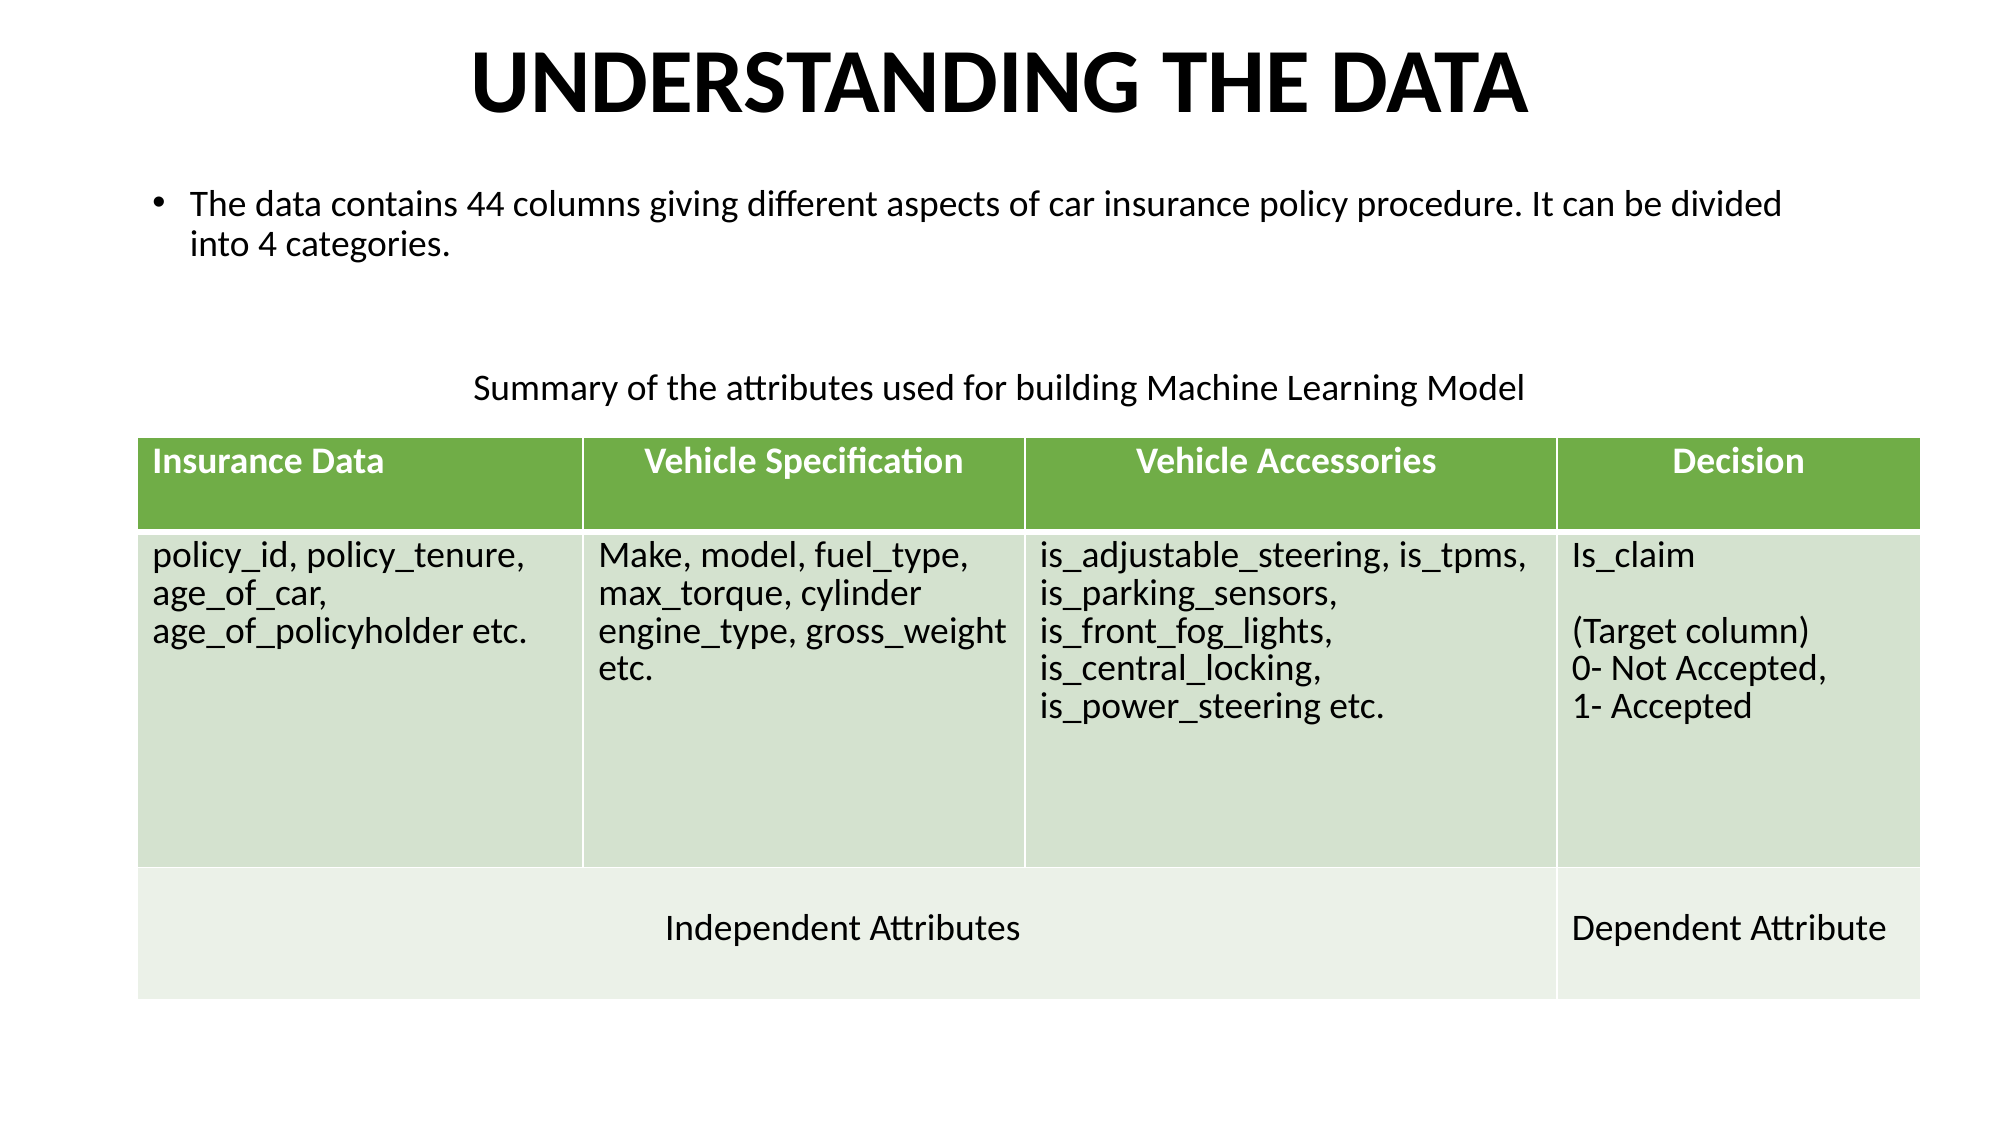

# UNDERSTANDING THE DATA
The data contains 44 columns giving different aspects of car insurance policy procedure. It can be divided into 4 categories.

Summary of the attributes used for building Machine Learning Model
| Insurance Data | Vehicle Specification | Vehicle Accessories | Decision |
| --- | --- | --- | --- |
| policy\_id, policy\_tenure, age\_of\_car, age\_of\_policyholder etc. | Make, model, fuel\_type, max\_torque, cylinder engine\_type, gross\_weight etc. | is\_adjustable\_steering, is\_tpms, is\_parking\_sensors, is\_front\_fog\_lights, is\_central\_locking, is\_power\_steering etc. | Is\_claim (Target column) 0- Not Accepted, 1- Accepted |
| Independent Attributes |  |  | Dependent Attribute |